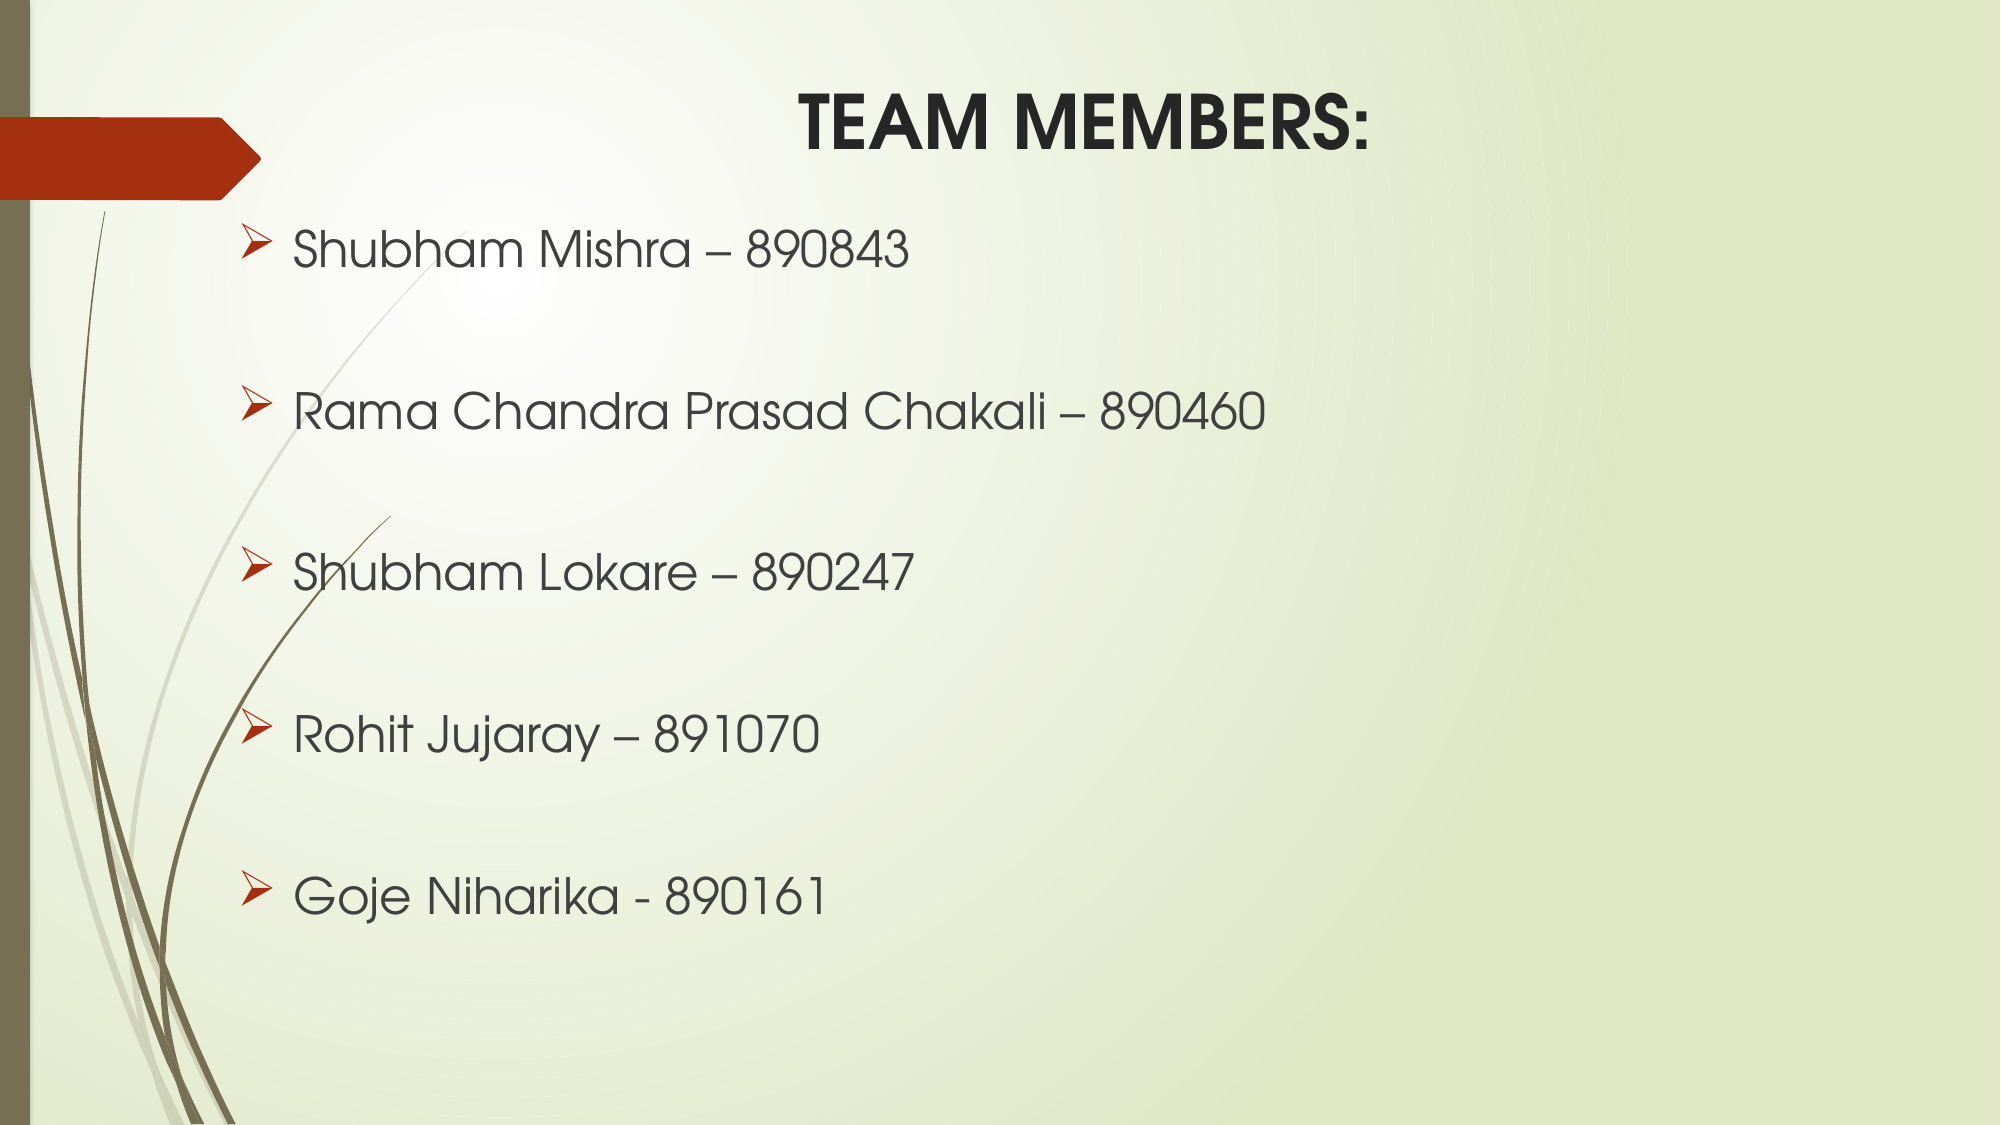

# TEAM MEMBERS:
Shubham Mishra – 890843

Rama Chandra Prasad Chakali – 890460

Shubham Lokare – 890247

Rohit Jujaray – 891070

Goje Niharika - 890161